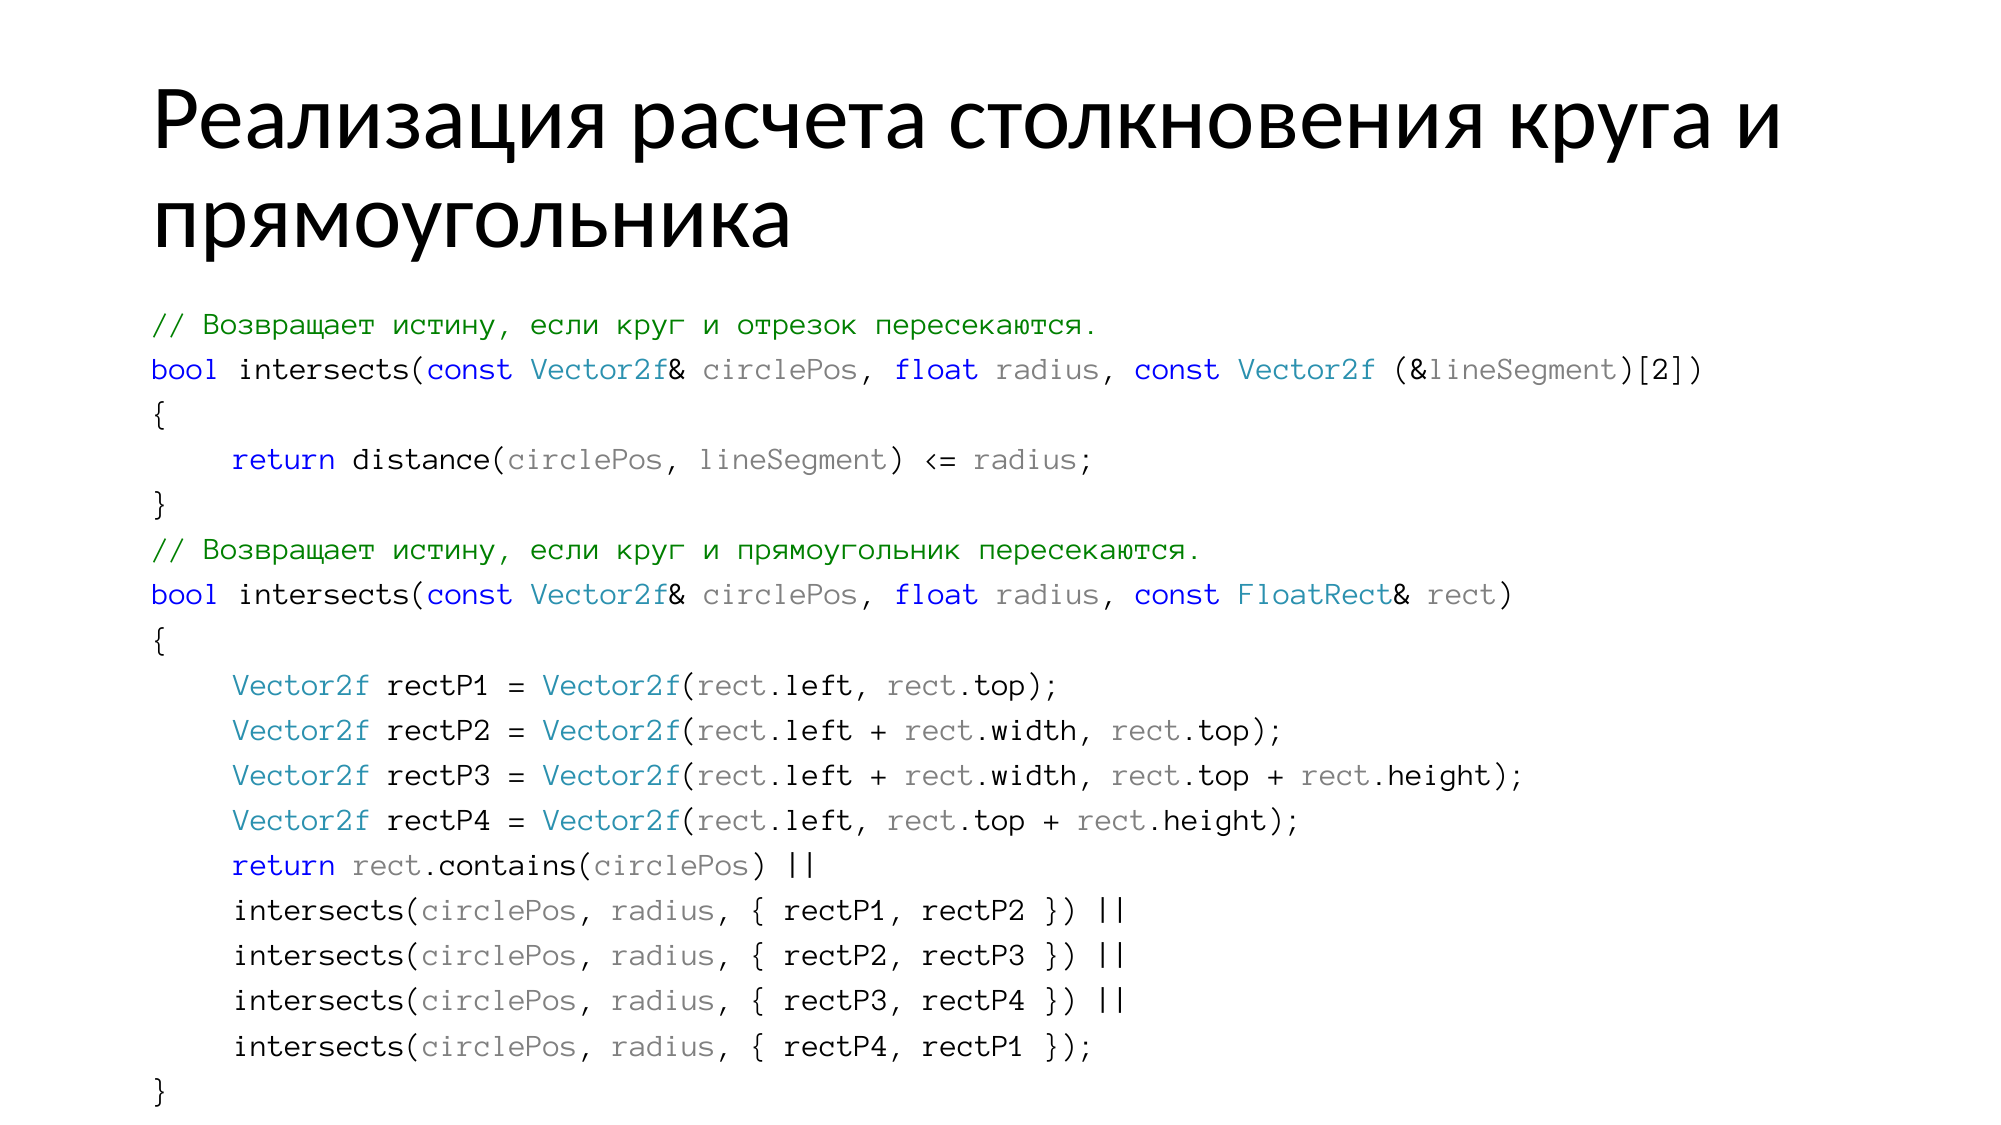

# Реализация расчета столкновения круга и прямоугольника
// Возвращает истину, если круг и отрезок пересекаются.
bool intersects(const Vector2f& circlePos, float radius, const Vector2f (&lineSegment)[2])
{
	return distance(circlePos, lineSegment) <= radius;
}
// Возвращает истину, если круг и прямоугольник пересекаются.
bool intersects(const Vector2f& circlePos, float radius, const FloatRect& rect)
{
	Vector2f rectP1 = Vector2f(rect.left, rect.top);
	Vector2f rectP2 = Vector2f(rect.left + rect.width, rect.top);
	Vector2f rectP3 = Vector2f(rect.left + rect.width, rect.top + rect.height);
	Vector2f rectP4 = Vector2f(rect.left, rect.top + rect.height);
	return rect.contains(circlePos) ||
	intersects(circlePos, radius, { rectP1, rectP2 }) ||
	intersects(circlePos, radius, { rectP2, rectP3 }) ||
	intersects(circlePos, radius, { rectP3, rectP4 }) ||
	intersects(circlePos, radius, { rectP4, rectP1 });
}